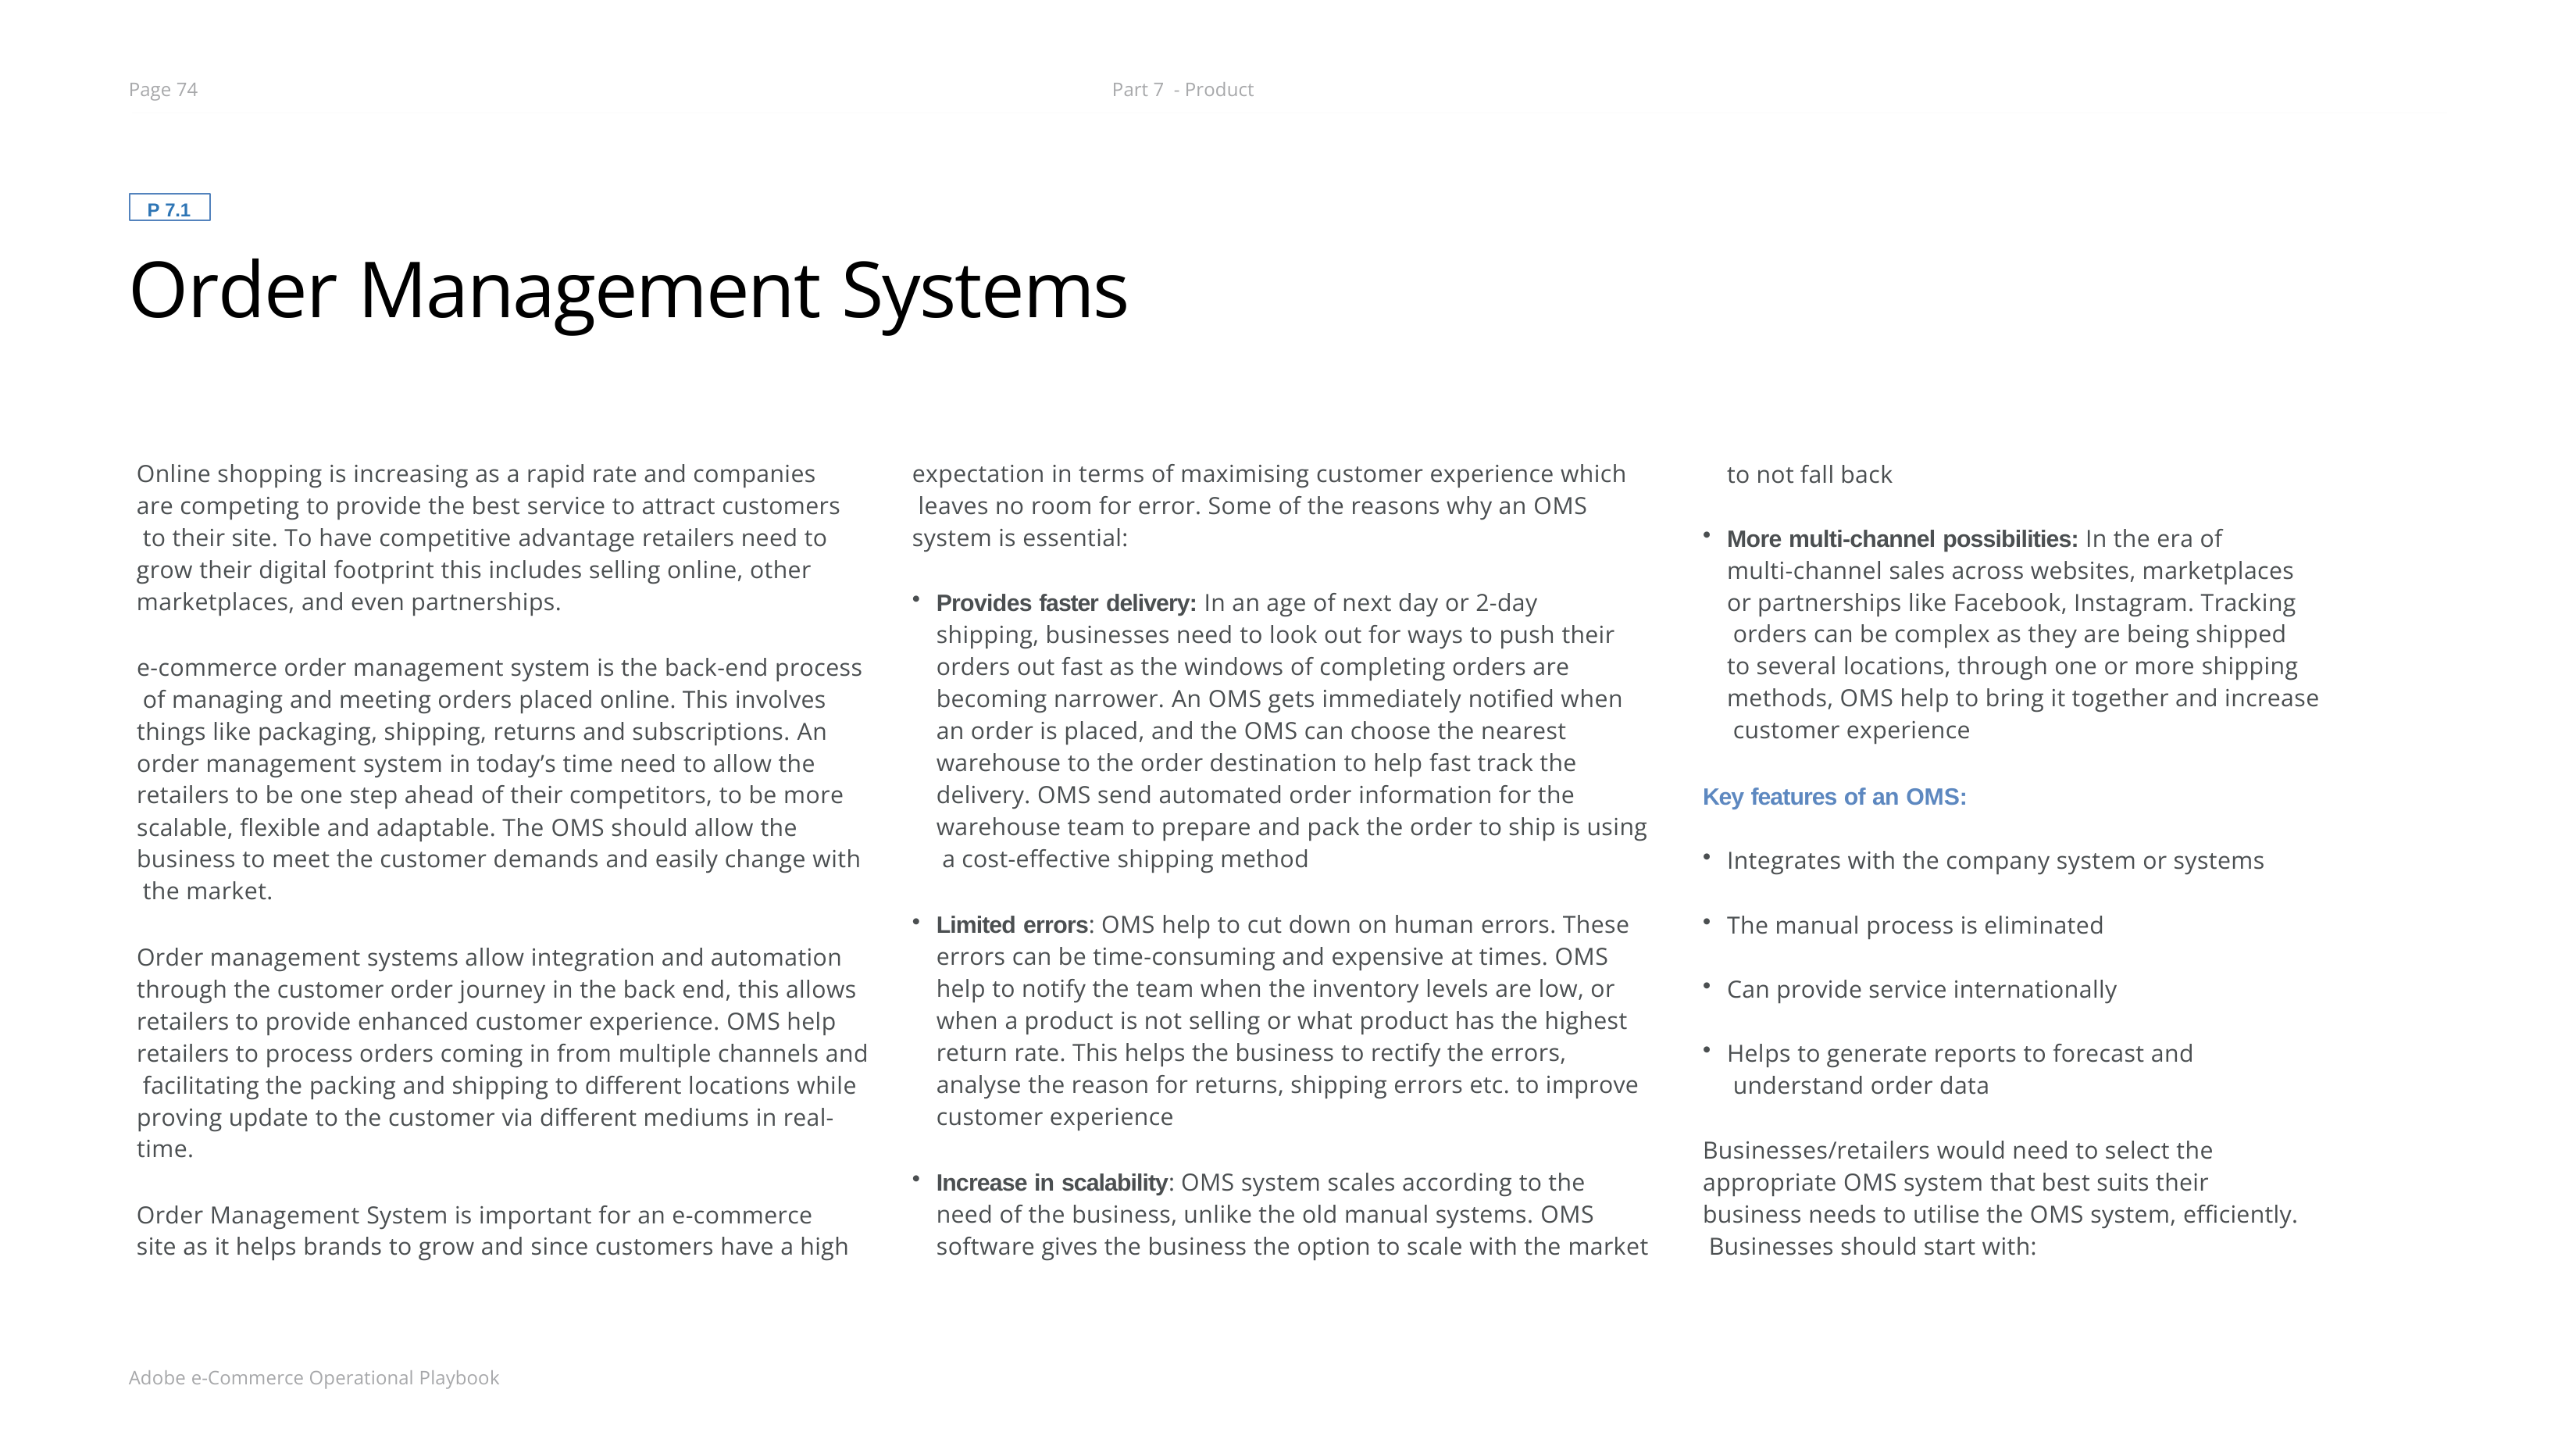

Page 74
Part 7 - Product
P 7.1
Order Management Systems
expectation in terms of maximising customer experience which  leaves no room for error. Some of the reasons why an OMS  system is essential:
Online shopping is increasing as a rapid rate and companies  are competing to provide the best service to attract customers  to their site. To have competitive advantage retailers need to  grow their digital footprint this includes selling online, other  marketplaces, and even partnerships.
to not fall back
More multi-channel possibilities: In the era of  multi-channel sales across websites, marketplaces  or partnerships like Facebook, Instagram. Tracking  orders can be complex as they are being shipped  to several locations, through one or more shipping
methods, OMS help to bring it together and increase  customer experience
Provides faster delivery: In an age of next day or 2-day  shipping, businesses need to look out for ways to push their  orders out fast as the windows of completing orders are  becoming narrower. An OMS gets immediately notified when  an order is placed, and the OMS can choose the nearest  warehouse to the order destination to help fast track the  delivery. OMS send automated order information for the  warehouse team to prepare and pack the order to ship is using  a cost-effective shipping method
e-commerce order management system is the back-end process  of managing and meeting orders placed online. This involves  things like packaging, shipping, returns and subscriptions. An  order management system in today’s time need to allow the  retailers to be one step ahead of their competitors, to be more  scalable, flexible and adaptable. The OMS should allow the  business to meet the customer demands and easily change with  the market.
Key features of an OMS:
Integrates with the company system or systems
Limited errors: OMS help to cut down on human errors. These  errors can be time-consuming and expensive at times. OMS  help to notify the team when the inventory levels are low, or  when a product is not selling or what product has the highest  return rate. This helps the business to rectify the errors,  analyse the reason for returns, shipping errors etc. to improve  customer experience
The manual process is eliminated
Order management systems allow integration and automation  through the customer order journey in the back end, this allows  retailers to provide enhanced customer experience. OMS help  retailers to process orders coming in from multiple channels and  facilitating the packing and shipping to different locations while  proving update to the customer via different mediums in real-  time.
Can provide service internationally
Helps to generate reports to forecast and  understand order data
Businesses/retailers would need to select the  appropriate OMS system that best suits their  business needs to utilise the OMS system, efficiently.  Businesses should start with:
Increase in scalability: OMS system scales according to the  need of the business, unlike the old manual systems. OMS  software gives the business the option to scale with the market
Order Management System is important for an e-commerce  site as it helps brands to grow and since customers have a high
Adobe e-Commerce Operational Playbook